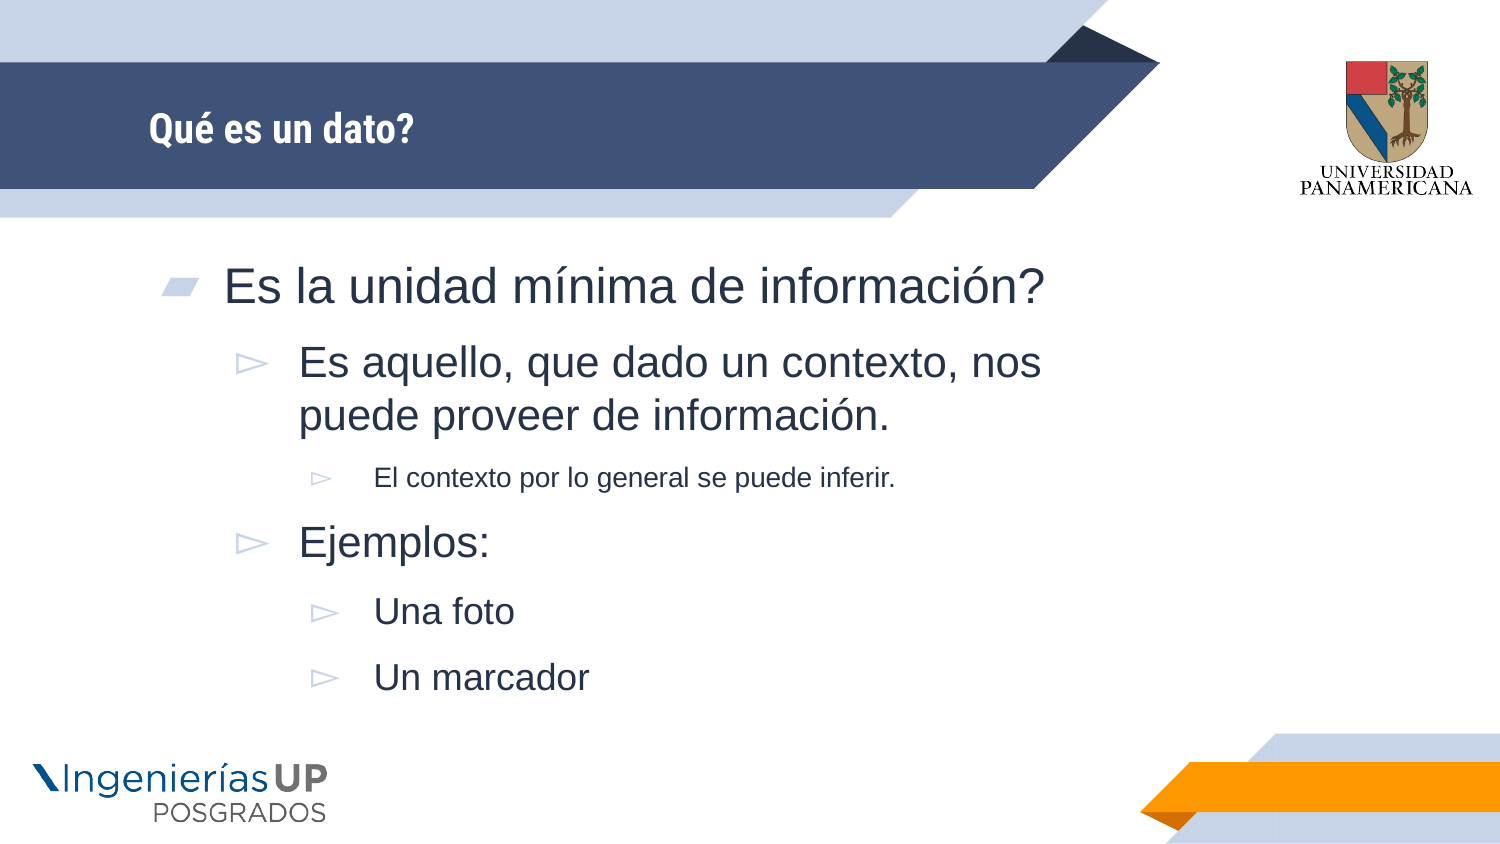

# Qué es un dato?
Es la unidad mínima de información?
Es aquello, que dado un contexto, nos puede proveer de información.
El contexto por lo general se puede inferir.
Ejemplos:
Una foto
Un marcador